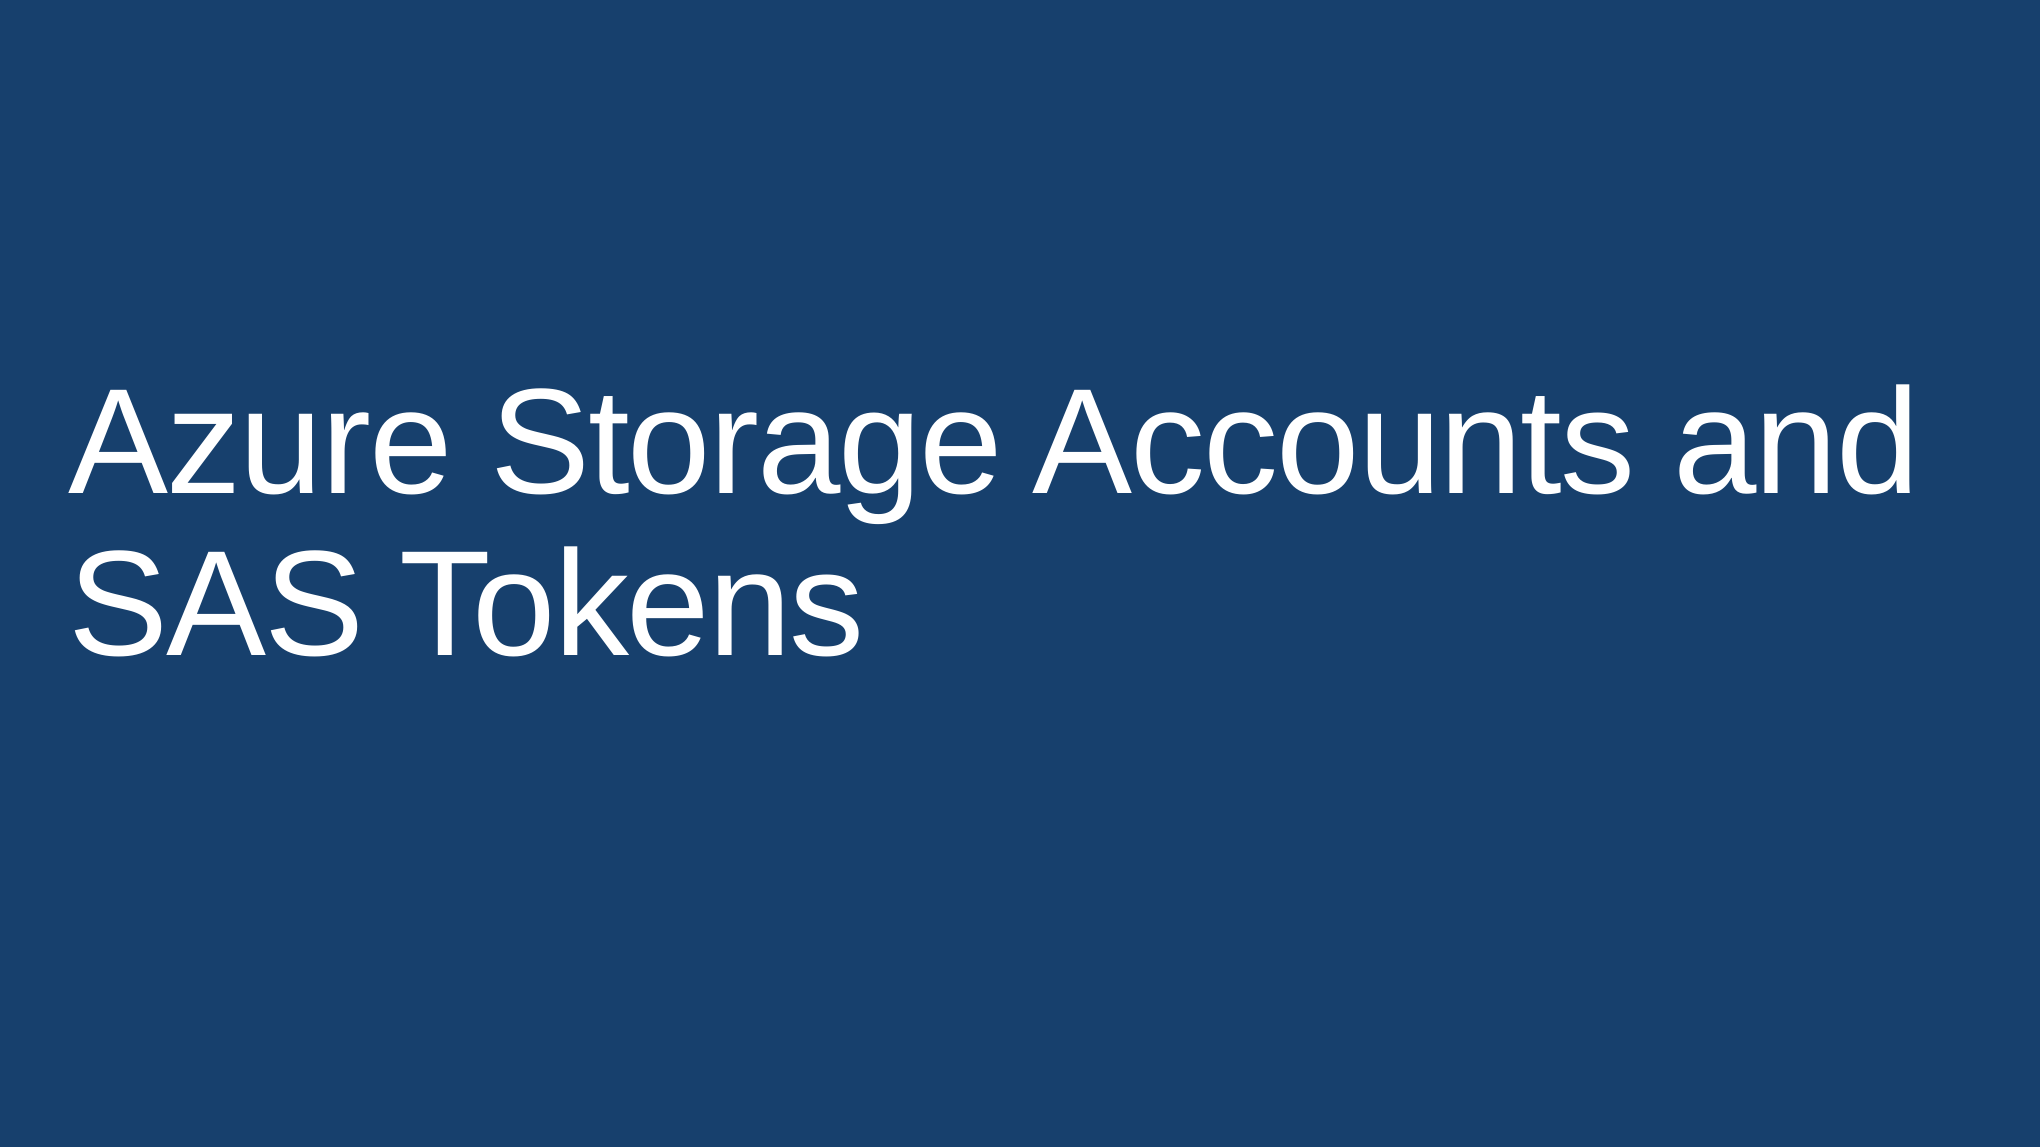

# Azure Storage Accounts and SAS Tokens